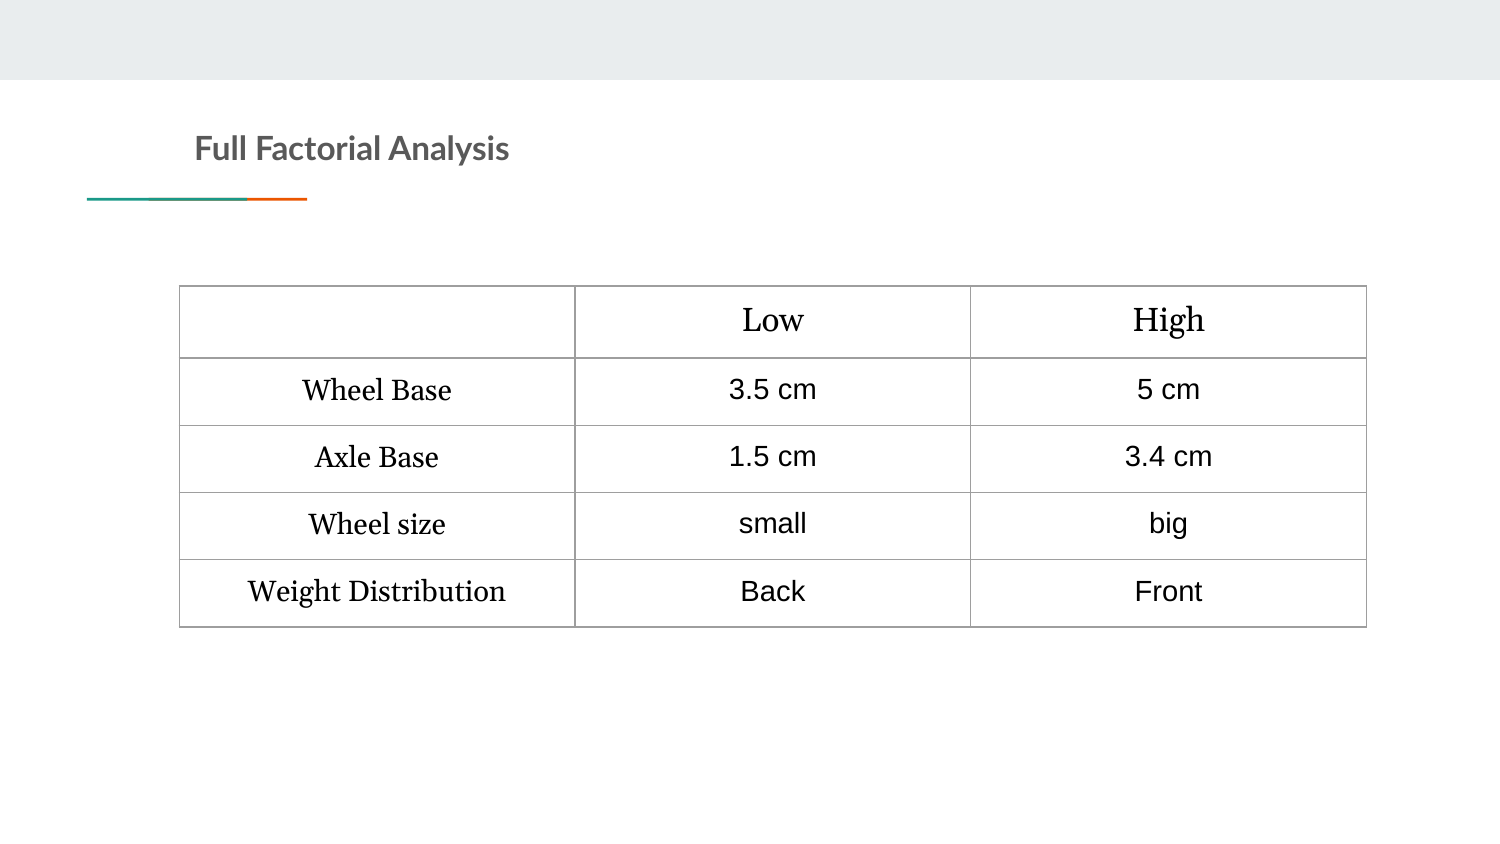

Full Factorial Analysis
|  | Low | High |
| --- | --- | --- |
| Wheel Base | 3.5 cm | 5 cm |
| Axle Base | 1.5 cm | 3.4 cm |
| Wheel size | small | big |
| Weight Distribution | Back | Front |